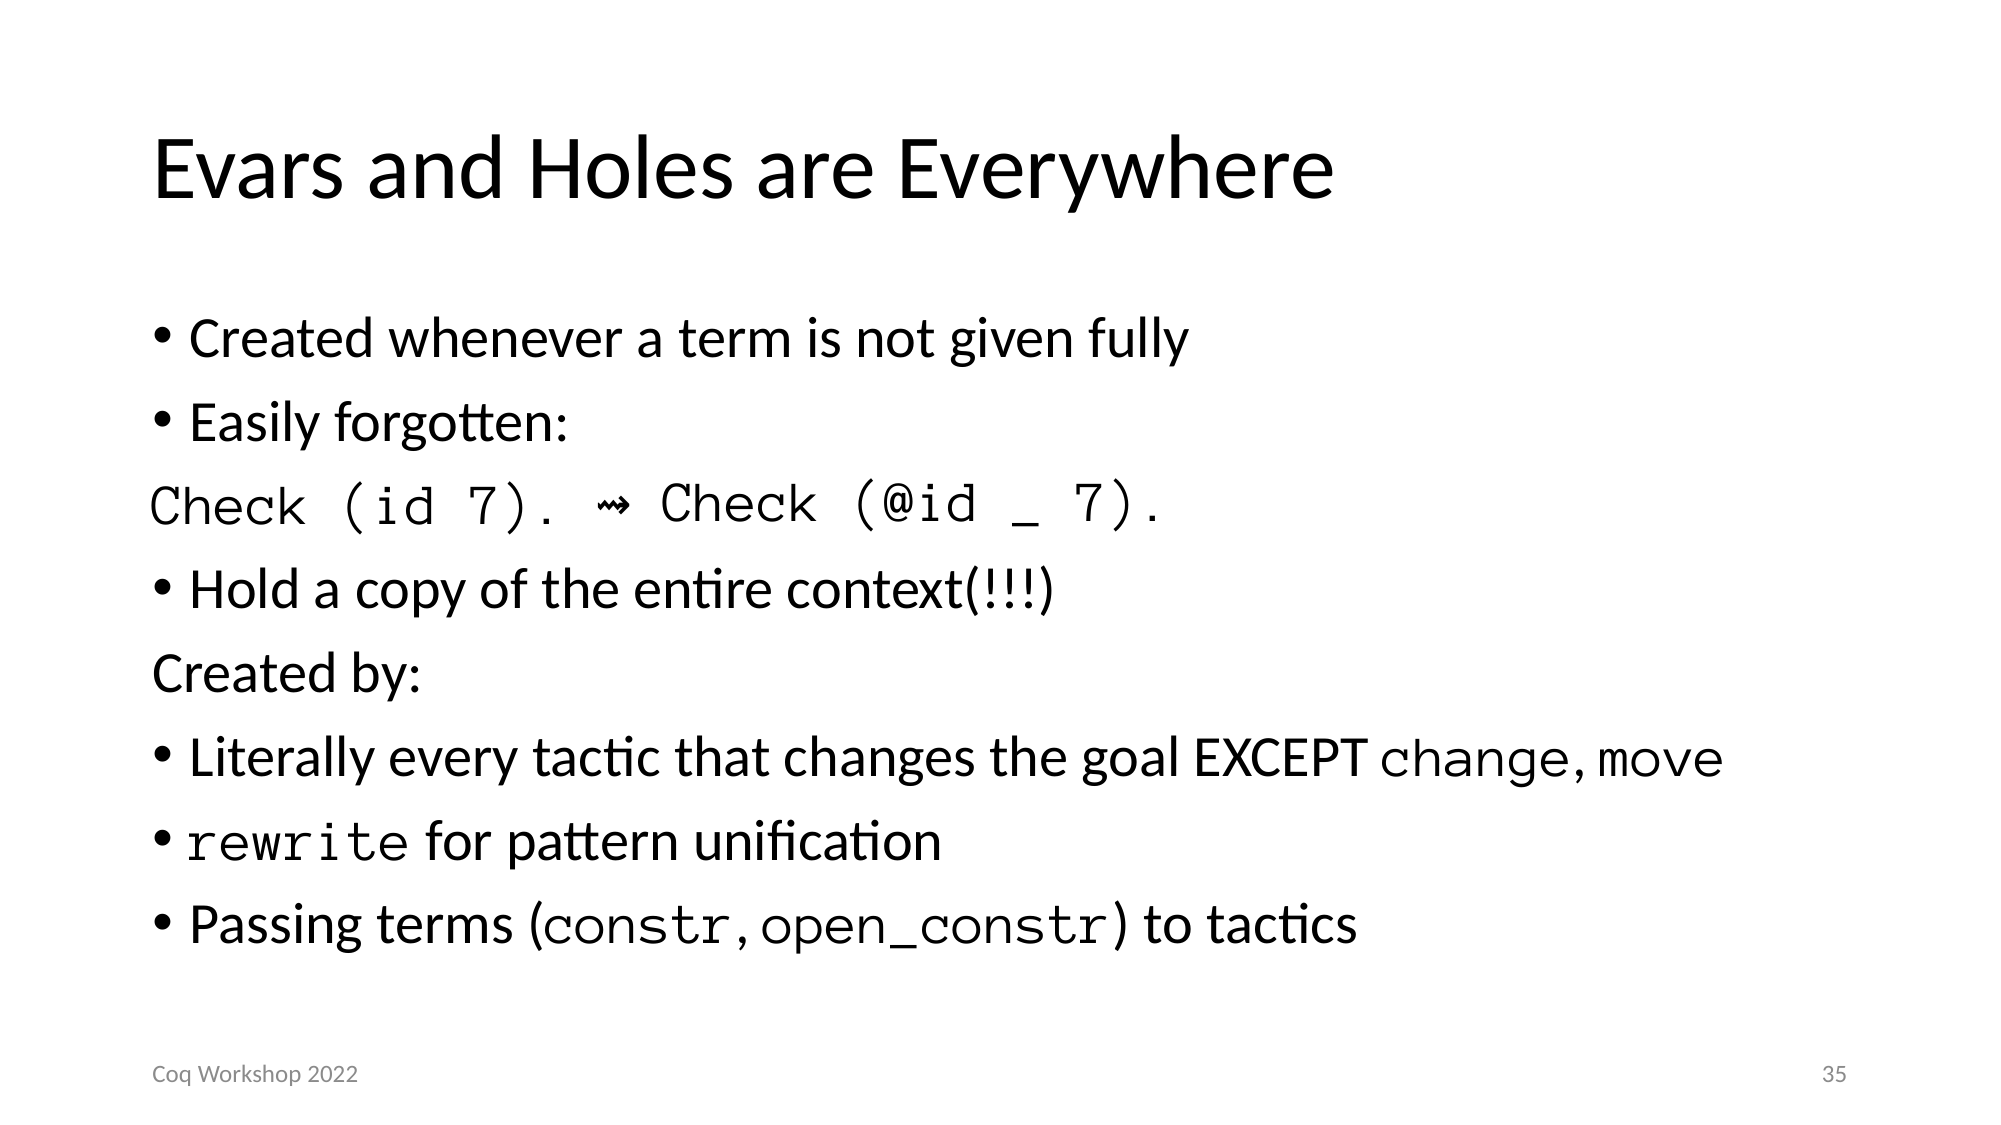

# Evars and Holes are Everywhere
Created whenever a term is not given fully
Easily forgotten:
Check (id 7).
Hold a copy of the entire context(!!!)
Created by:
Literally every tactic that changes the goal EXCEPT change, move
rewrite for pattern unification
Passing terms (constr, open_constr) to tactics

              ⇝ Check (@id _ 7).
Coq Workshop 2022
35